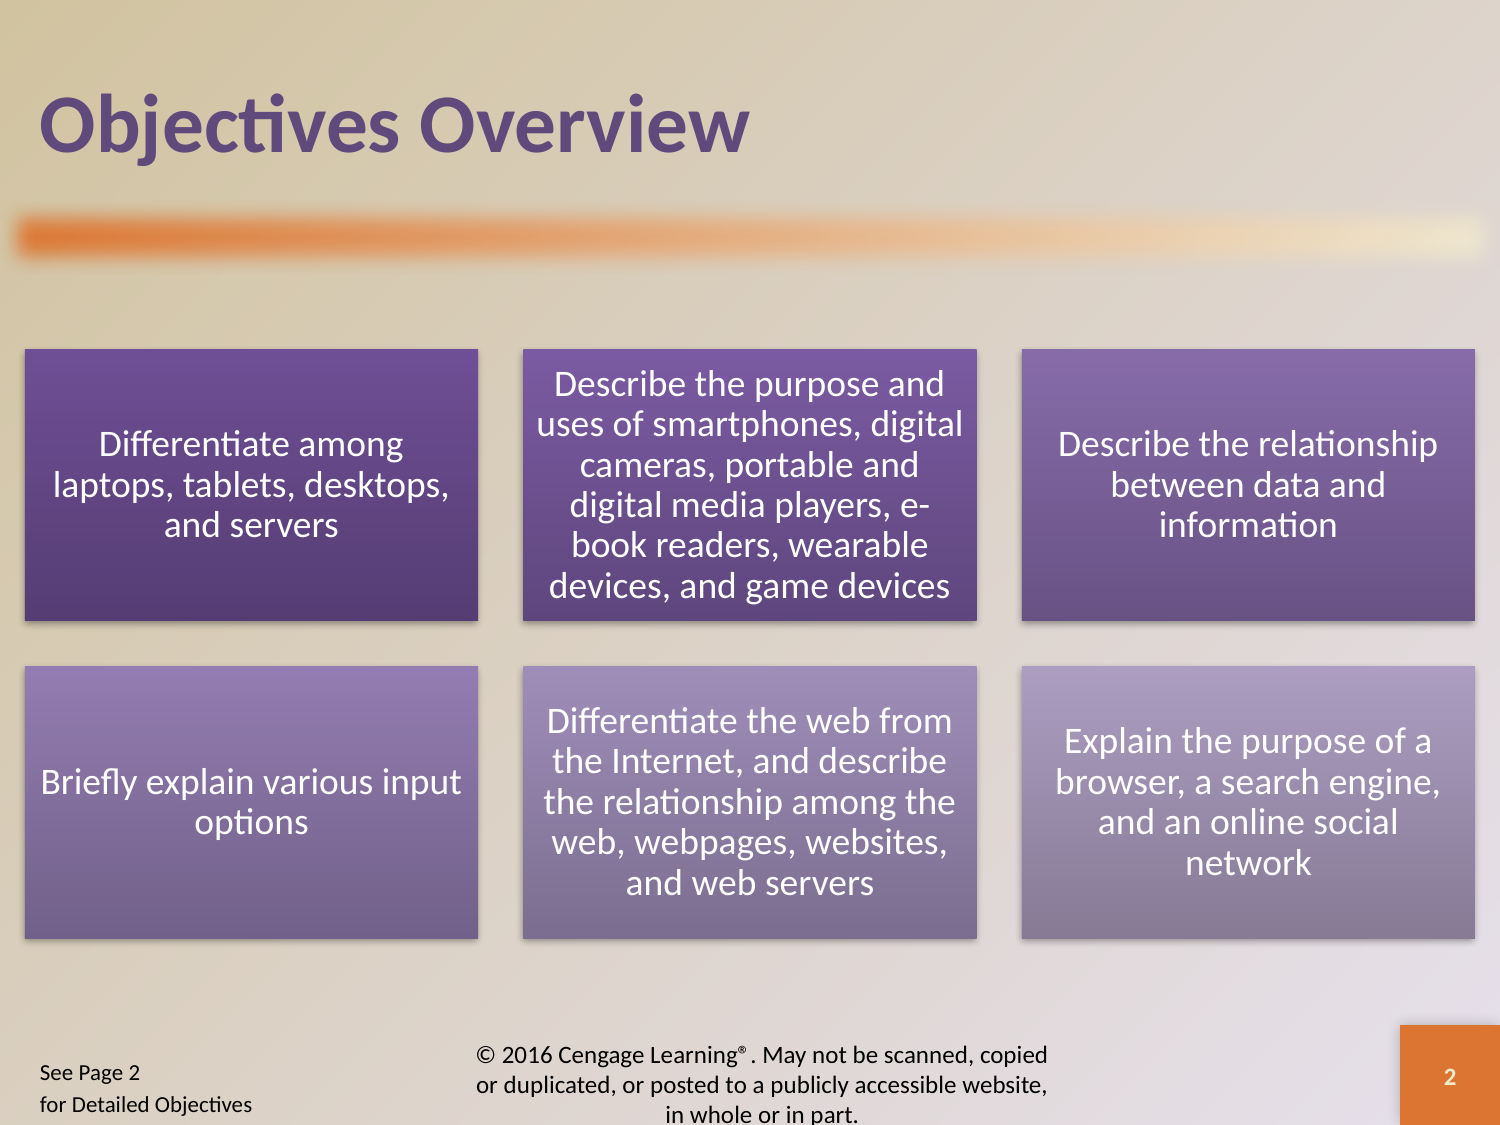

# Objectives Overview
Differentiate among laptops, tablets, desktops, and servers
Describe the purpose and uses of smartphones, digital cameras, portable and digital media players, e-book readers, wearable devices, and game devices
Describe the relationship between data and information
Briefly explain various input options
Differentiate the web from the Internet, and describe the relationship among the web, webpages, websites, and web servers
Explain the purpose of a browser, a search engine, and an online social network
© 2016 Cengage Learning®. May not be scanned, copied or duplicated, or posted to a publicly accessible website, in whole or in part.
See Page 2
for Detailed Objectives